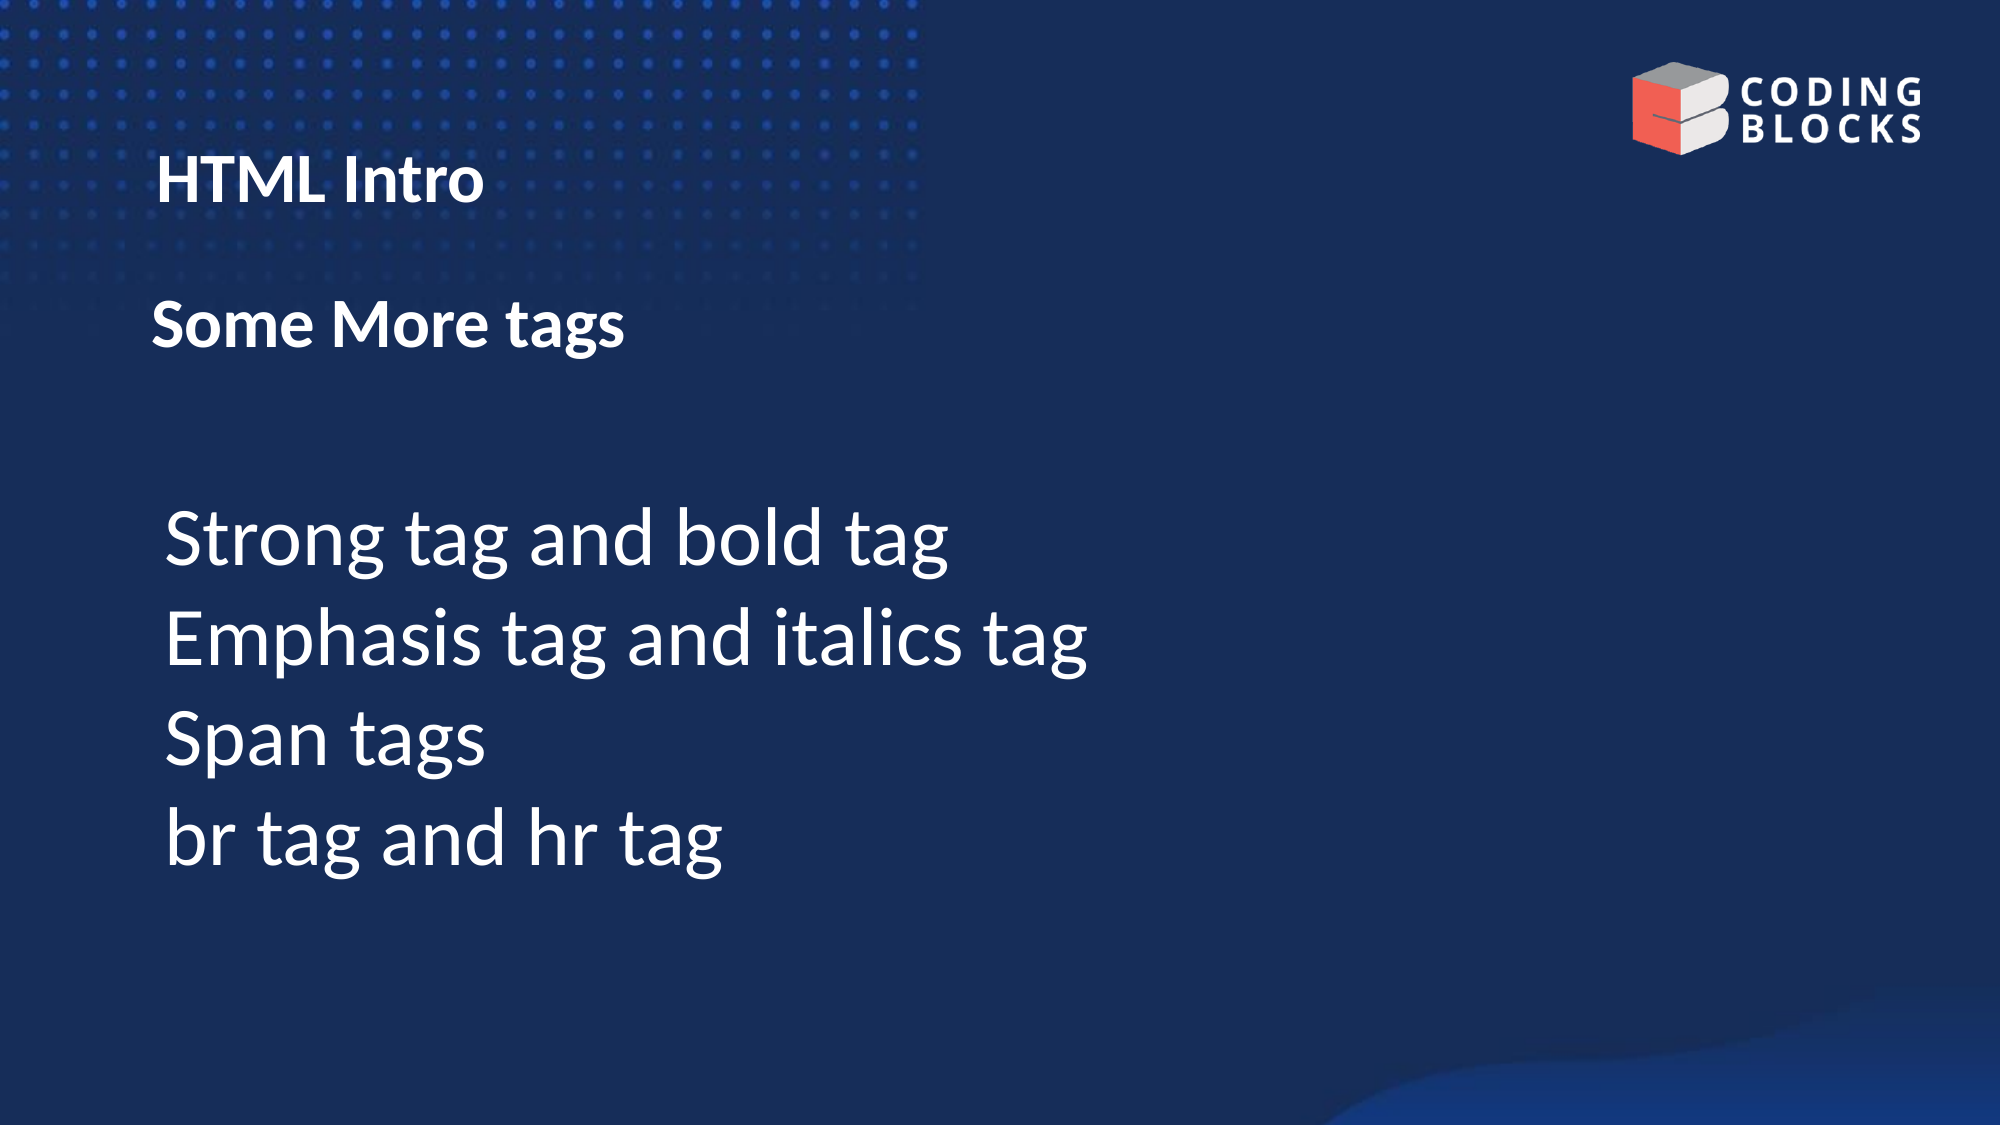

# HTML Intro
Some More tags
Strong tag and bold tag
Emphasis tag and italics tag
Span tags
br tag and hr tag